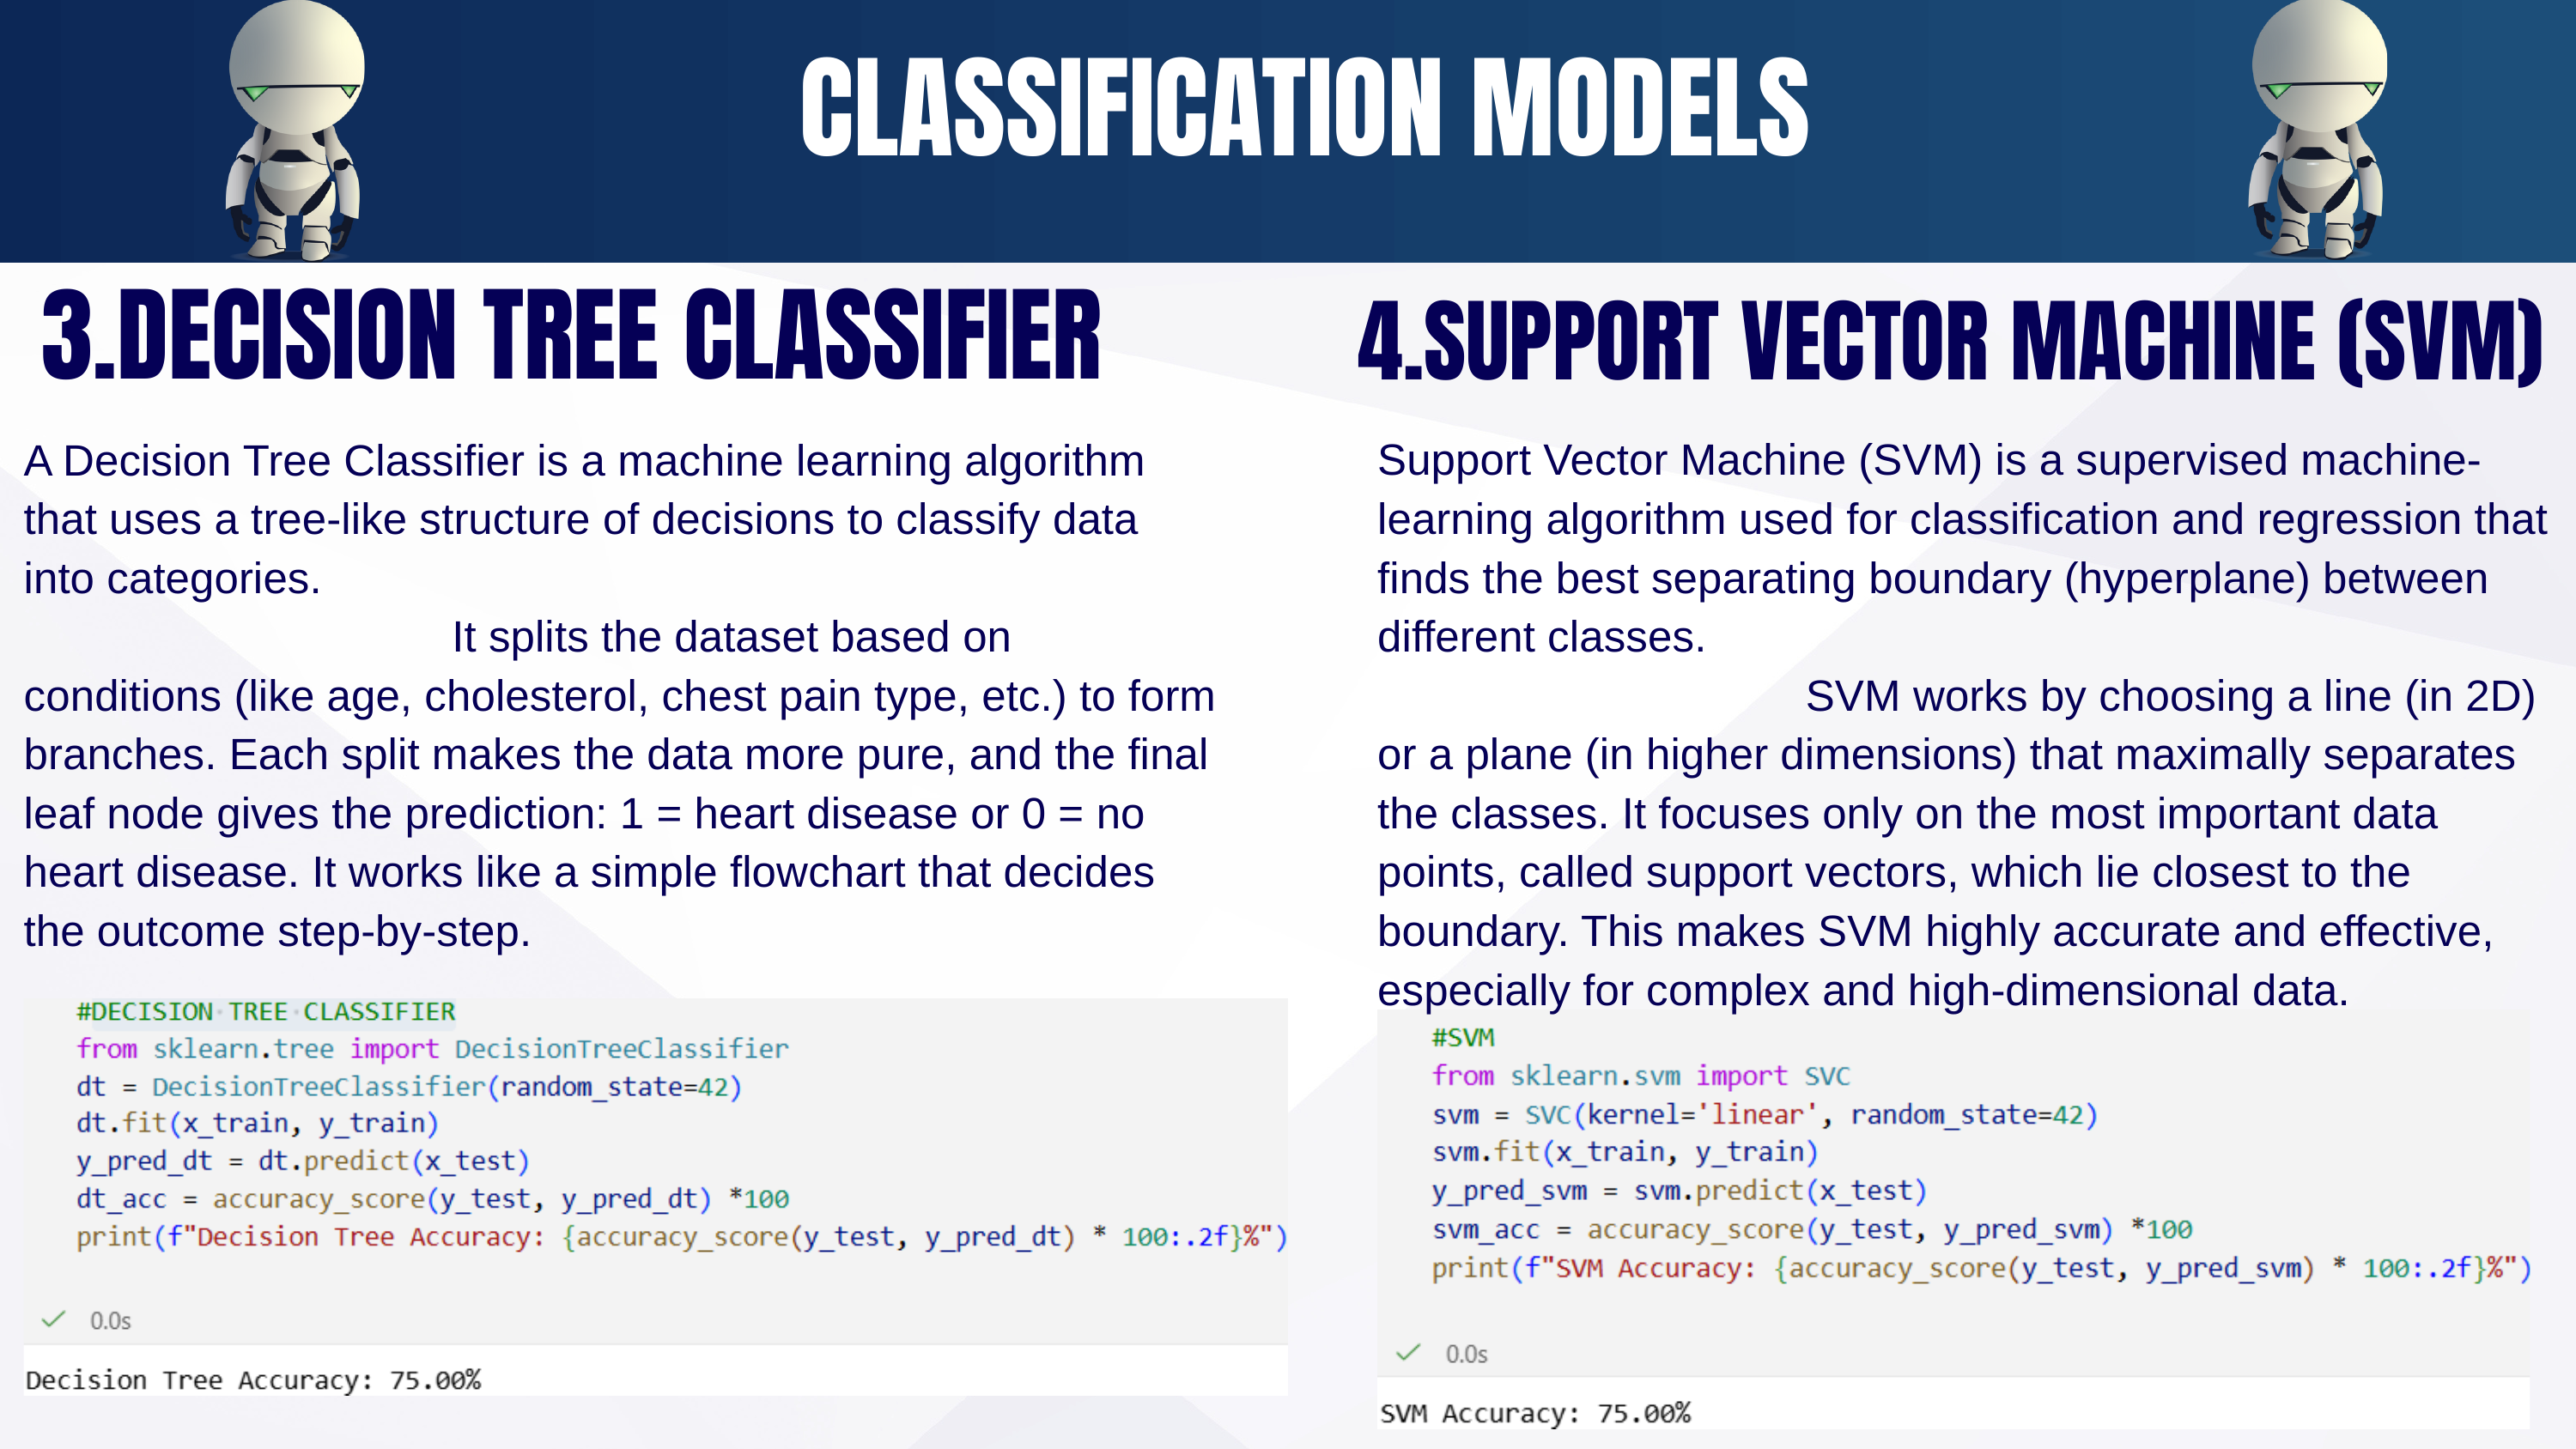

CLASSIFICATION MODELS

3.DECISION TREE CLASSIFIER

 4.SUPPORT VECTOR MACHINE (SVM)
A Decision Tree Classifier is a machine learning algorithm that uses a tree-like structure of decisions to classify data into categories.
                                   It splits the dataset based on conditions (like age, cholesterol, chest pain type, etc.) to form branches. Each split makes the data more pure, and the final leaf node gives the prediction: 1 = heart disease or 0 = no heart disease. It works like a simple flowchart that decides the outcome step-by-step.
Support Vector Machine (SVM) is a supervised machine-learning algorithm used for classification and regression that finds the best separating boundary (hyperplane) between different classes.
                                   SVM works by choosing a line (in 2D) or a plane (in higher dimensions) that maximally separates the classes. It focuses only on the most important data points, called support vectors, which lie closest to the boundary. This makes SVM highly accurate and effective, especially for complex and high-dimensional data.